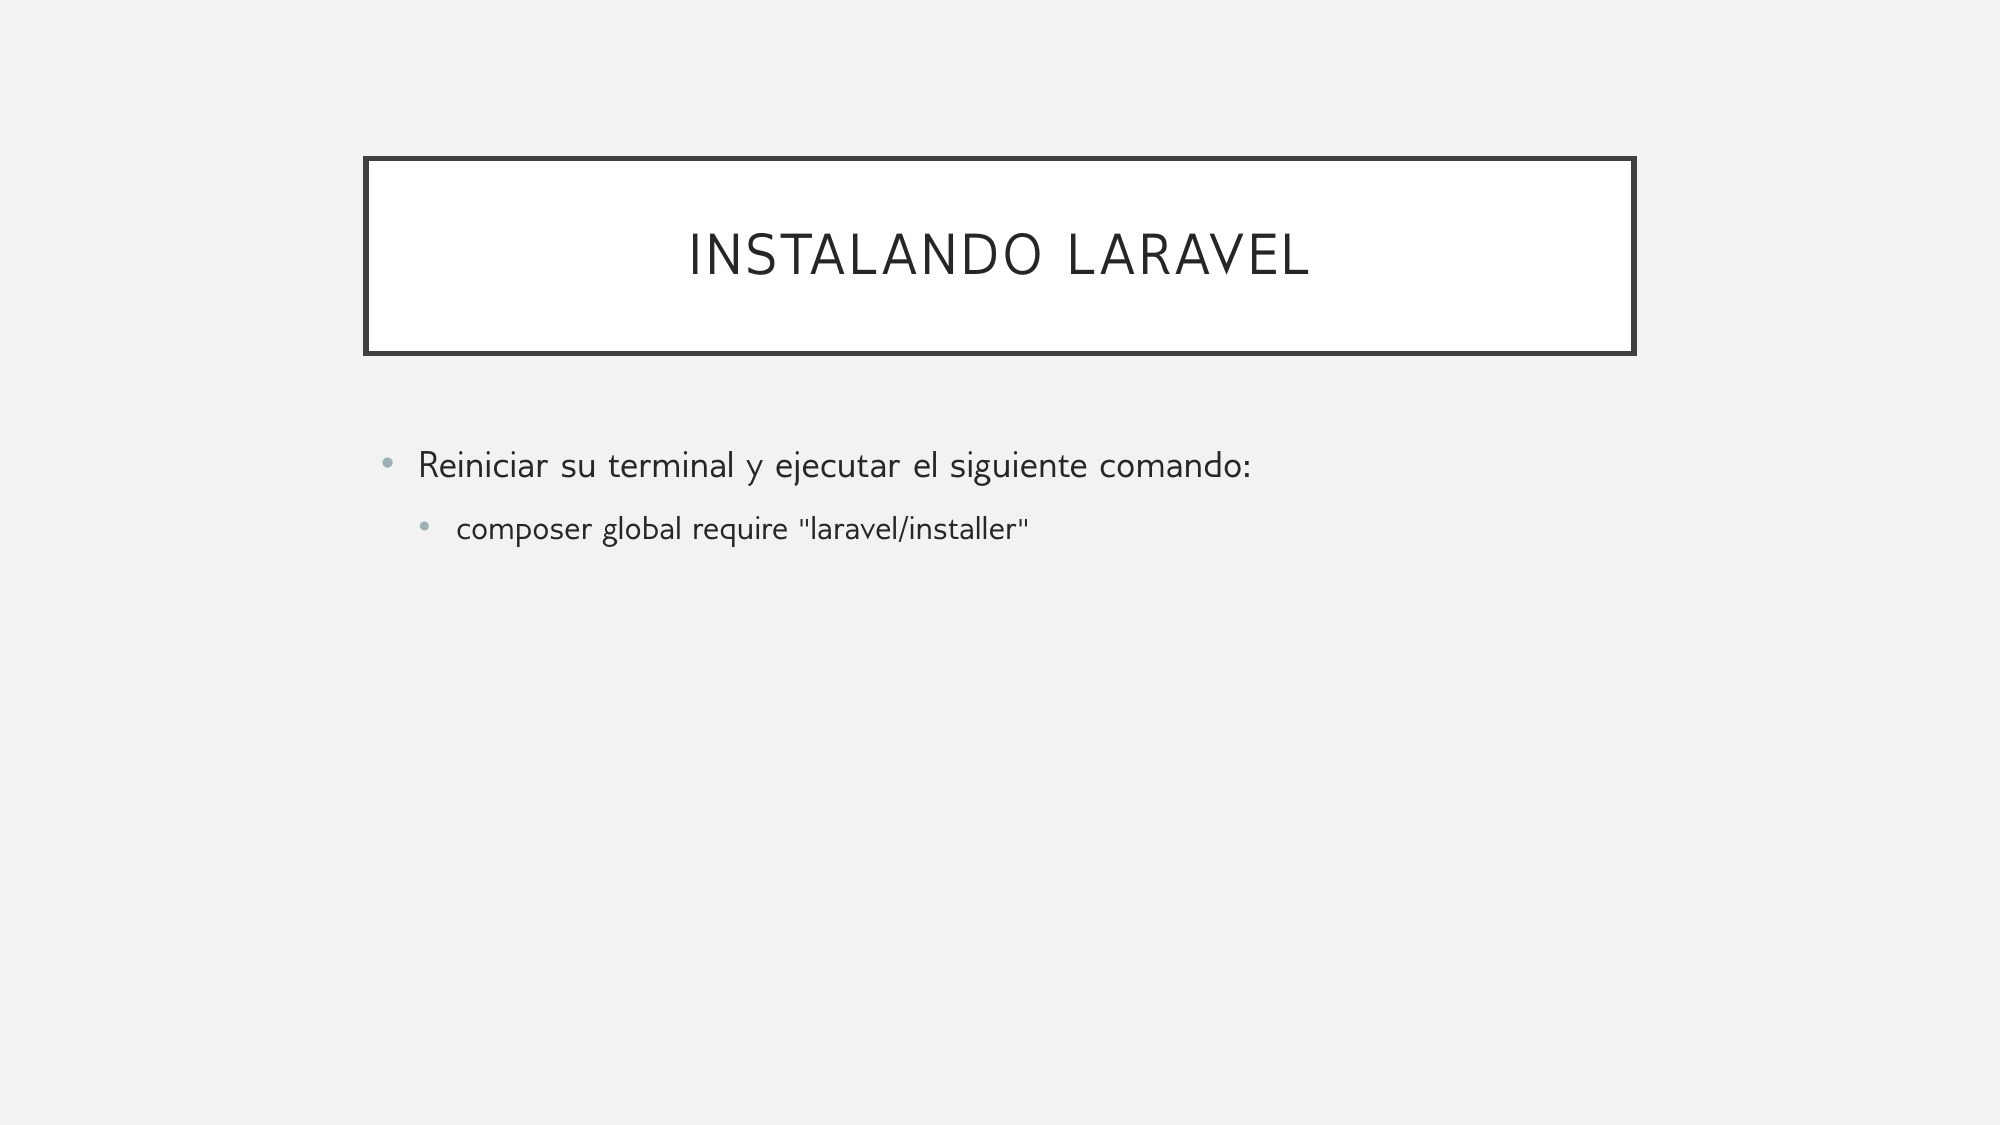

# Instalando Laravel
Reiniciar su terminal y ejecutar el siguiente comando:
composer global require "laravel/installer"